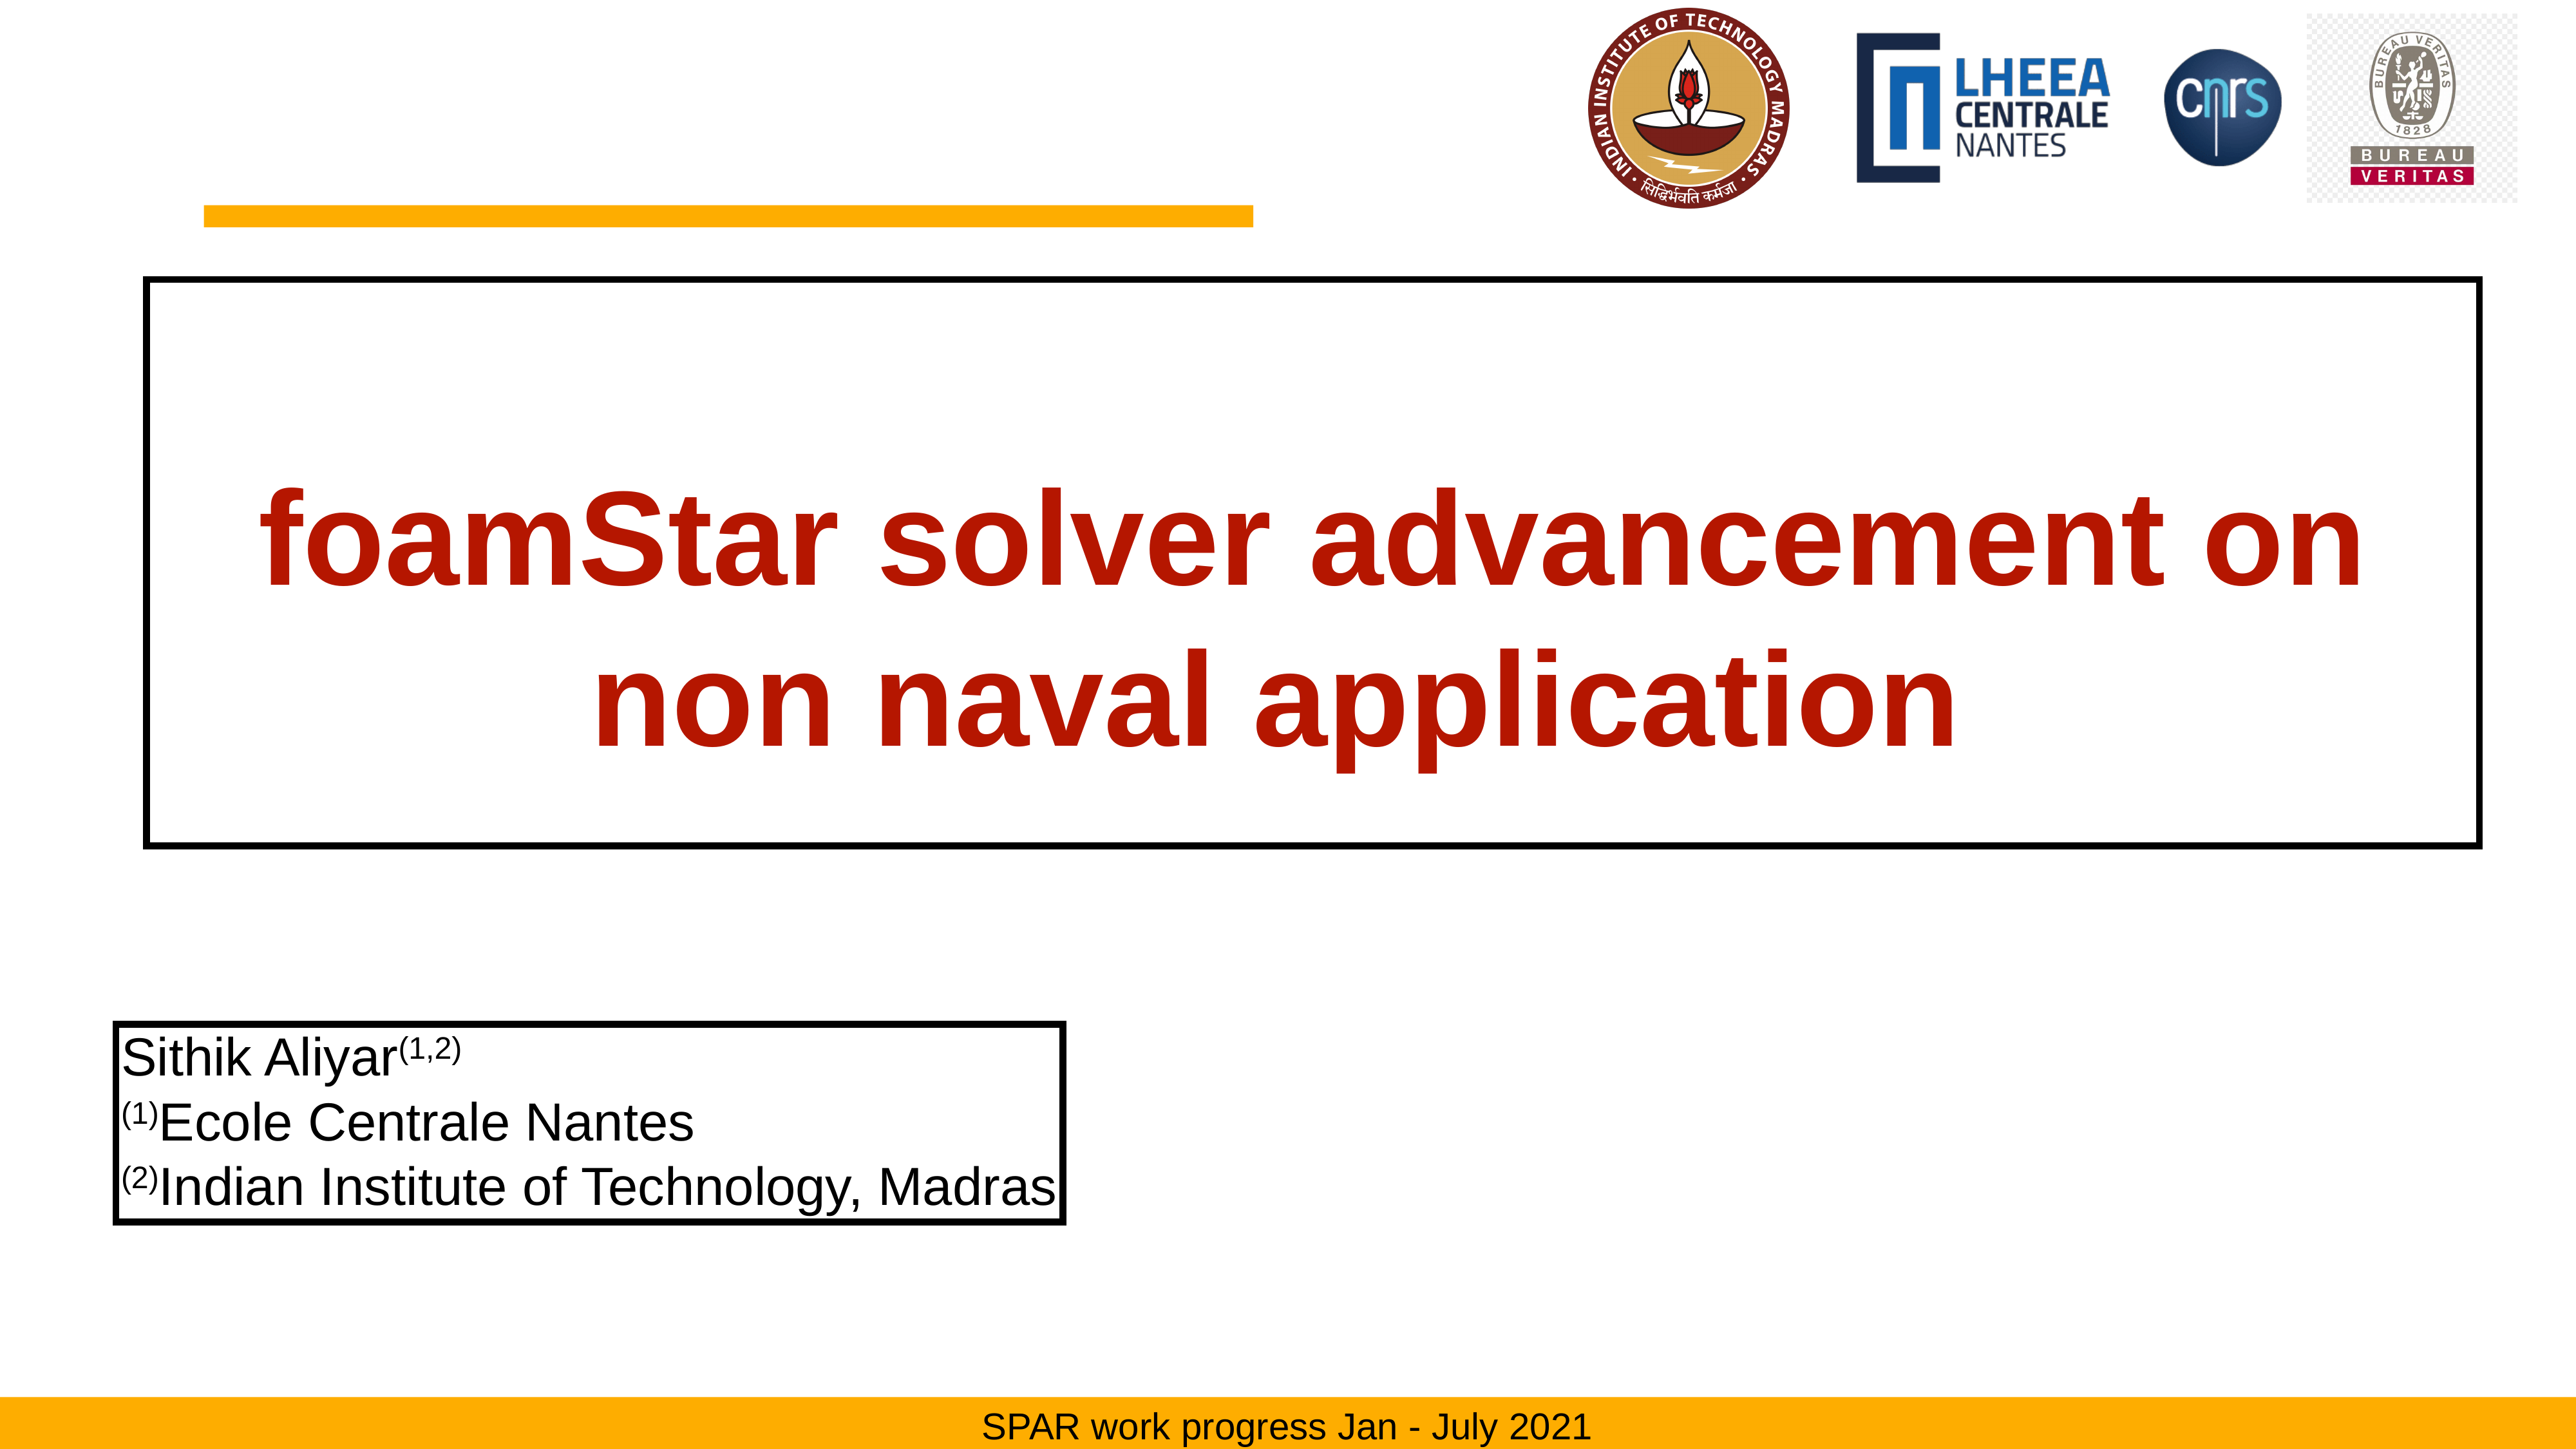

# foamStar solver advancement on non naval application

Sithik Aliyar(1,2)
(1)Ecole Centrale Nantes
(2)Indian Institute of Technology, Madras
1